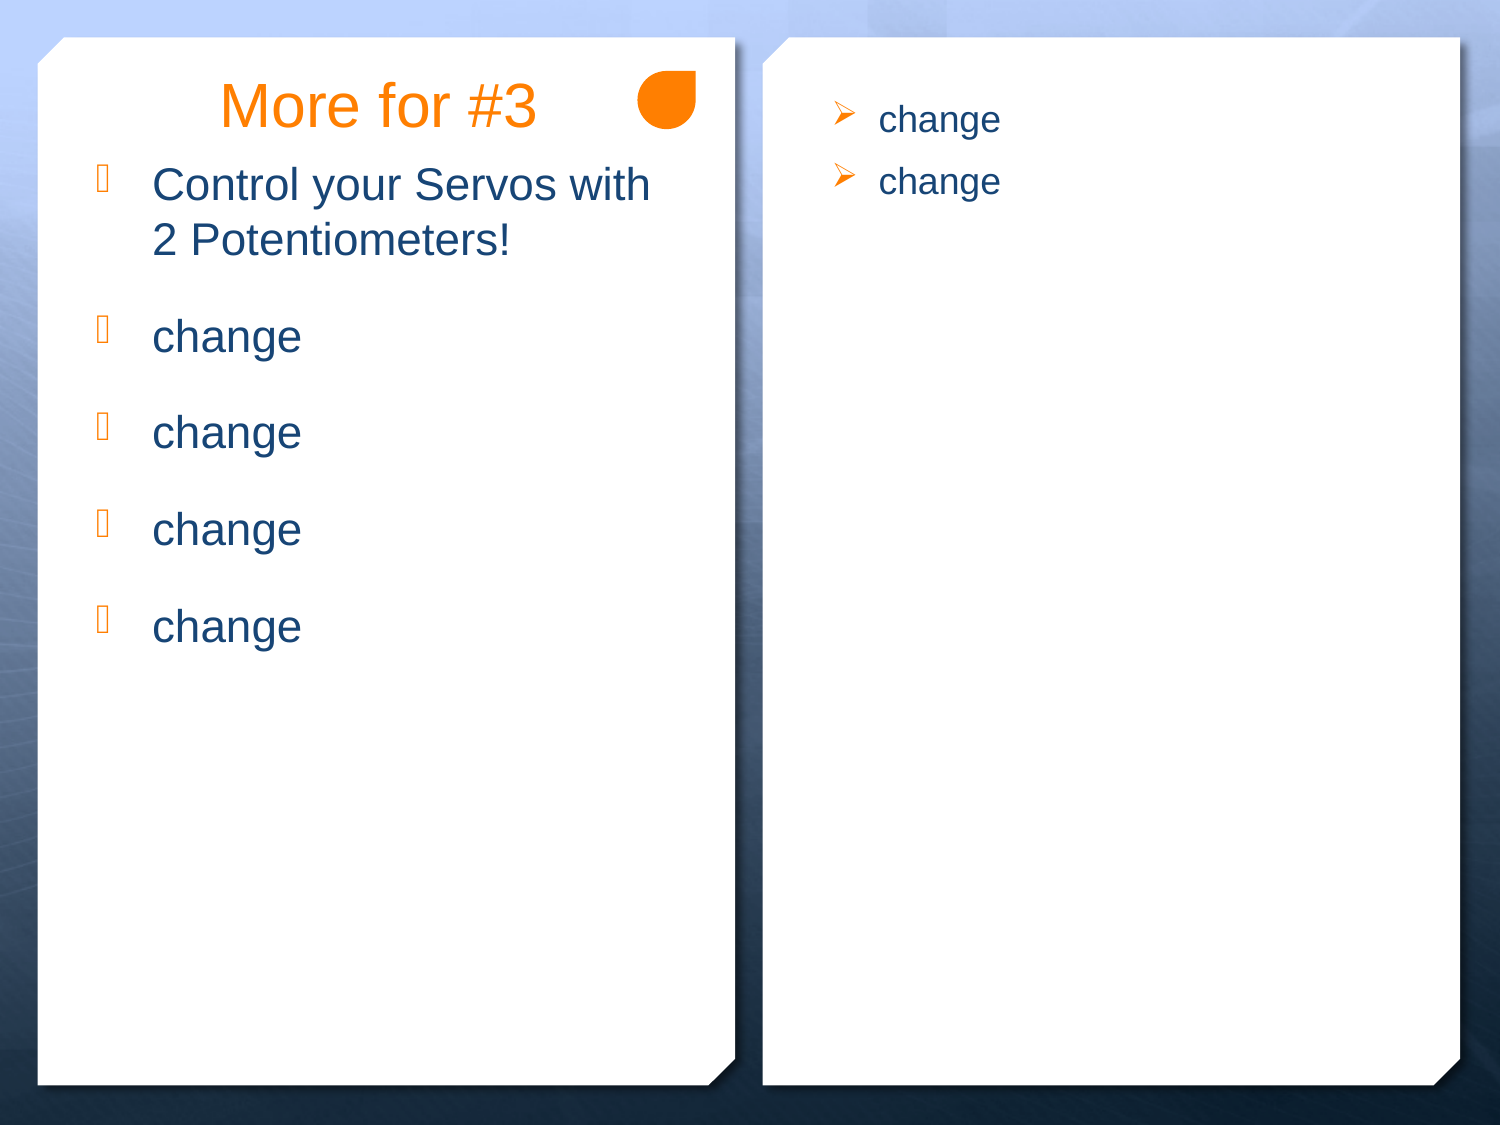

# More for #3
change
change
Control your Servos with 2 Potentiometers!
change
change
change
change